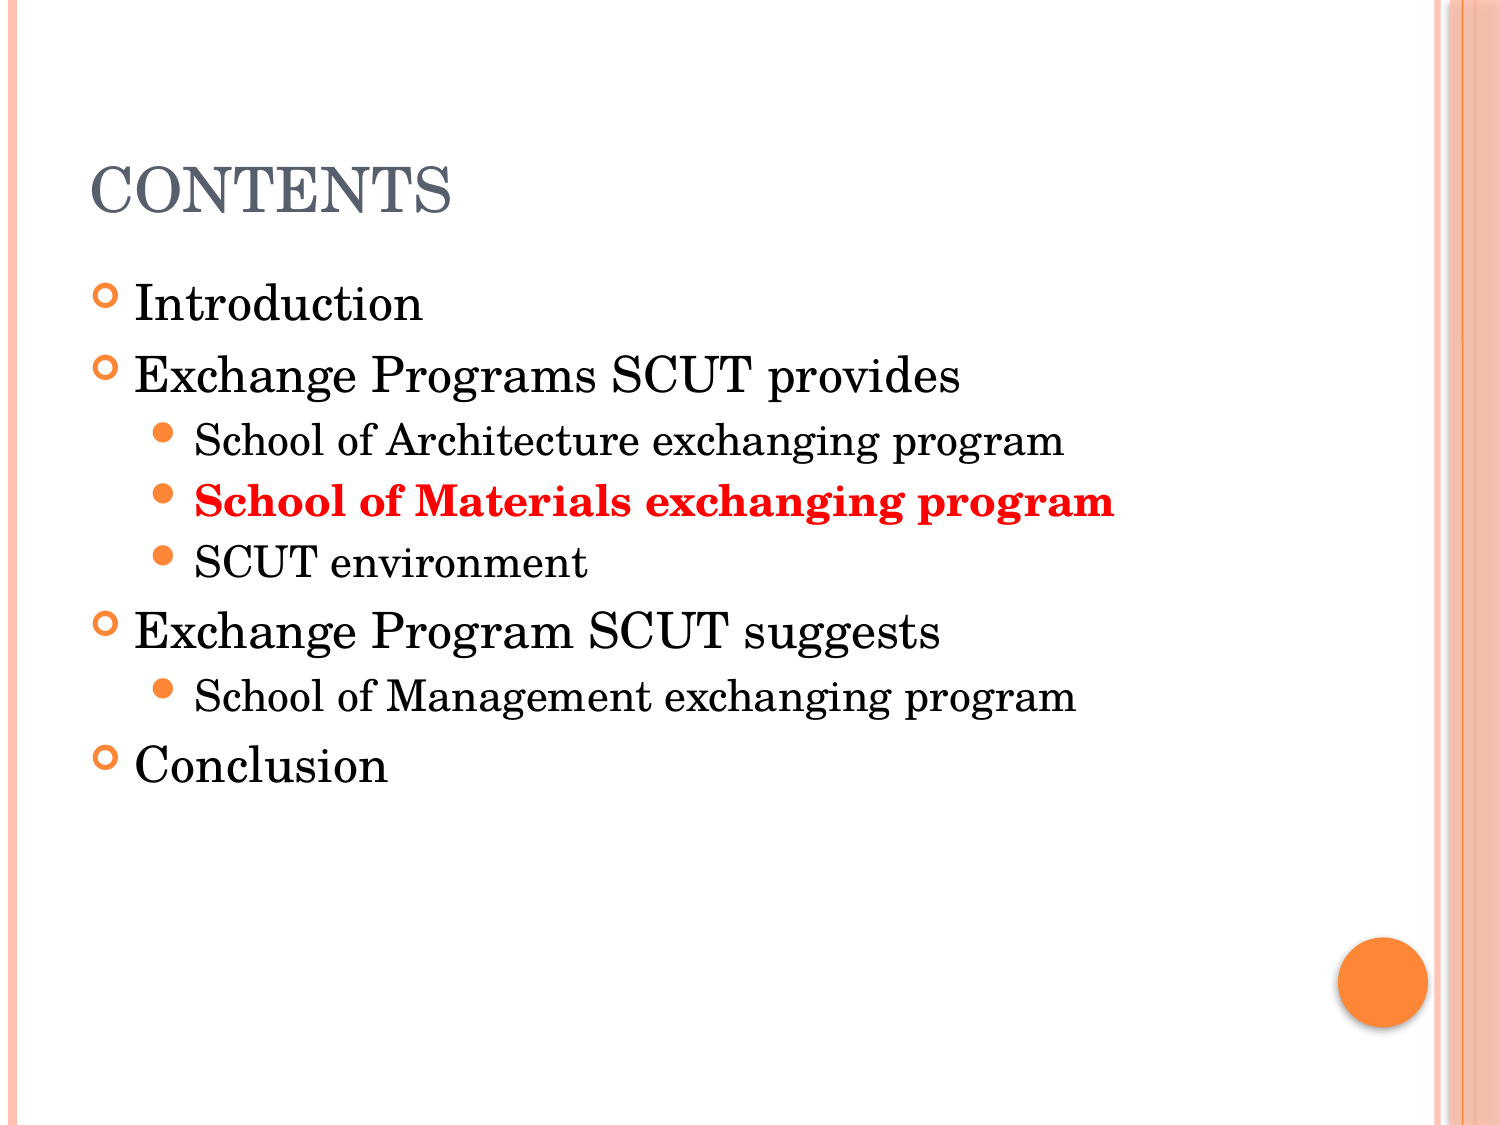

# Contents
Introduction
Exchange Programs SCUT provides
School of Architecture exchanging program
School of Materials exchanging program
SCUT environment
Exchange Program SCUT suggests
School of Management exchanging program
Conclusion